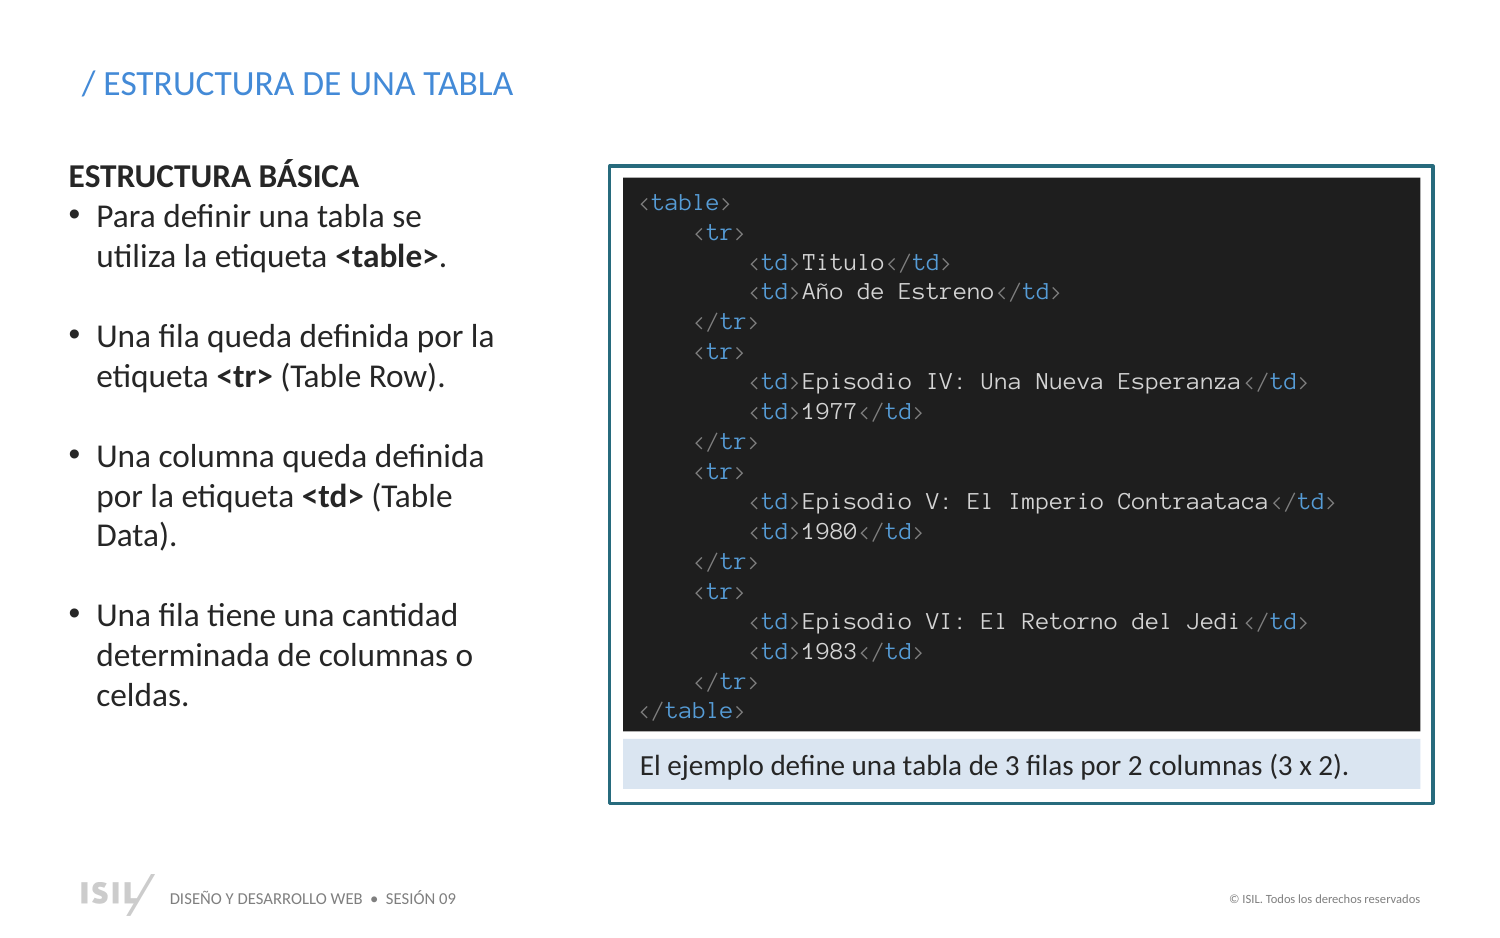

/ ESTRUCTURA DE UNA TABLA
ESTRUCTURA BÁSICA
Para definir una tabla se utiliza la etiqueta <table>.

Una fila queda definida por la etiqueta <tr> (Table Row).

Una columna queda definida por la etiqueta <td> (Table Data).

Una fila tiene una cantidad determinada de columnas o celdas.
≈¬¬¬ççç
<table>
    <tr>
        <td>Titulo</td>
        <td>Año de Estreno</td>
    </tr>
    <tr>
        <td>Episodio IV: Una Nueva Esperanza</td>
        <td>1977</td>
    </tr>
    <tr>
        <td>Episodio V: El Imperio Contraataca</td>
        <td>1980</td>
    </tr>
    <tr>
        <td>Episodio VI: El Retorno del Jedi</td>
        <td>1983</td>
    </tr>
</table>
El ejemplo define una tabla de 3 filas por 2 columnas (3 x 2).